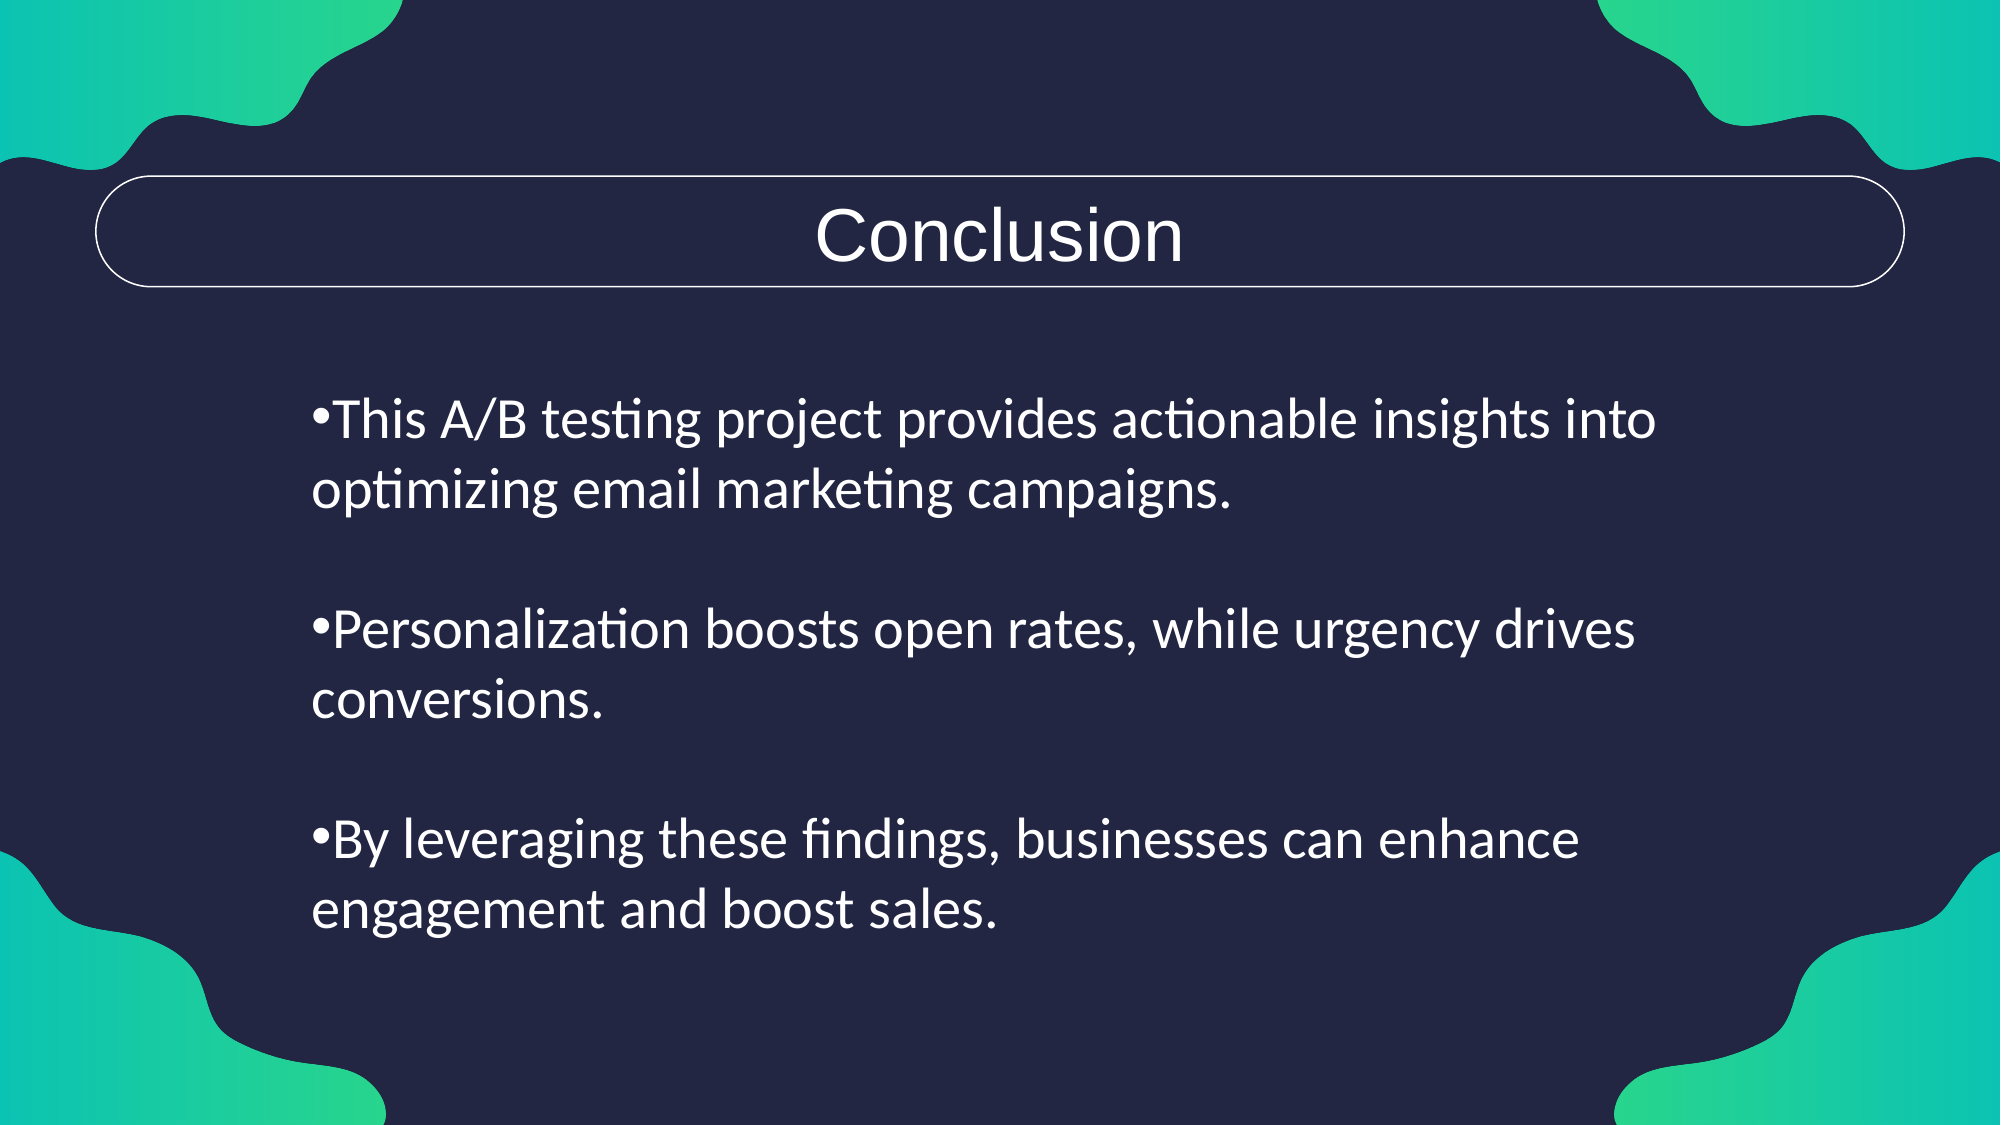

Conclusion
This A/B testing project provides actionable insights into optimizing email marketing campaigns.

Personalization boosts open rates, while urgency drives
conversions.

By leveraging these findings, businesses can enhance
engagement and boost sales.